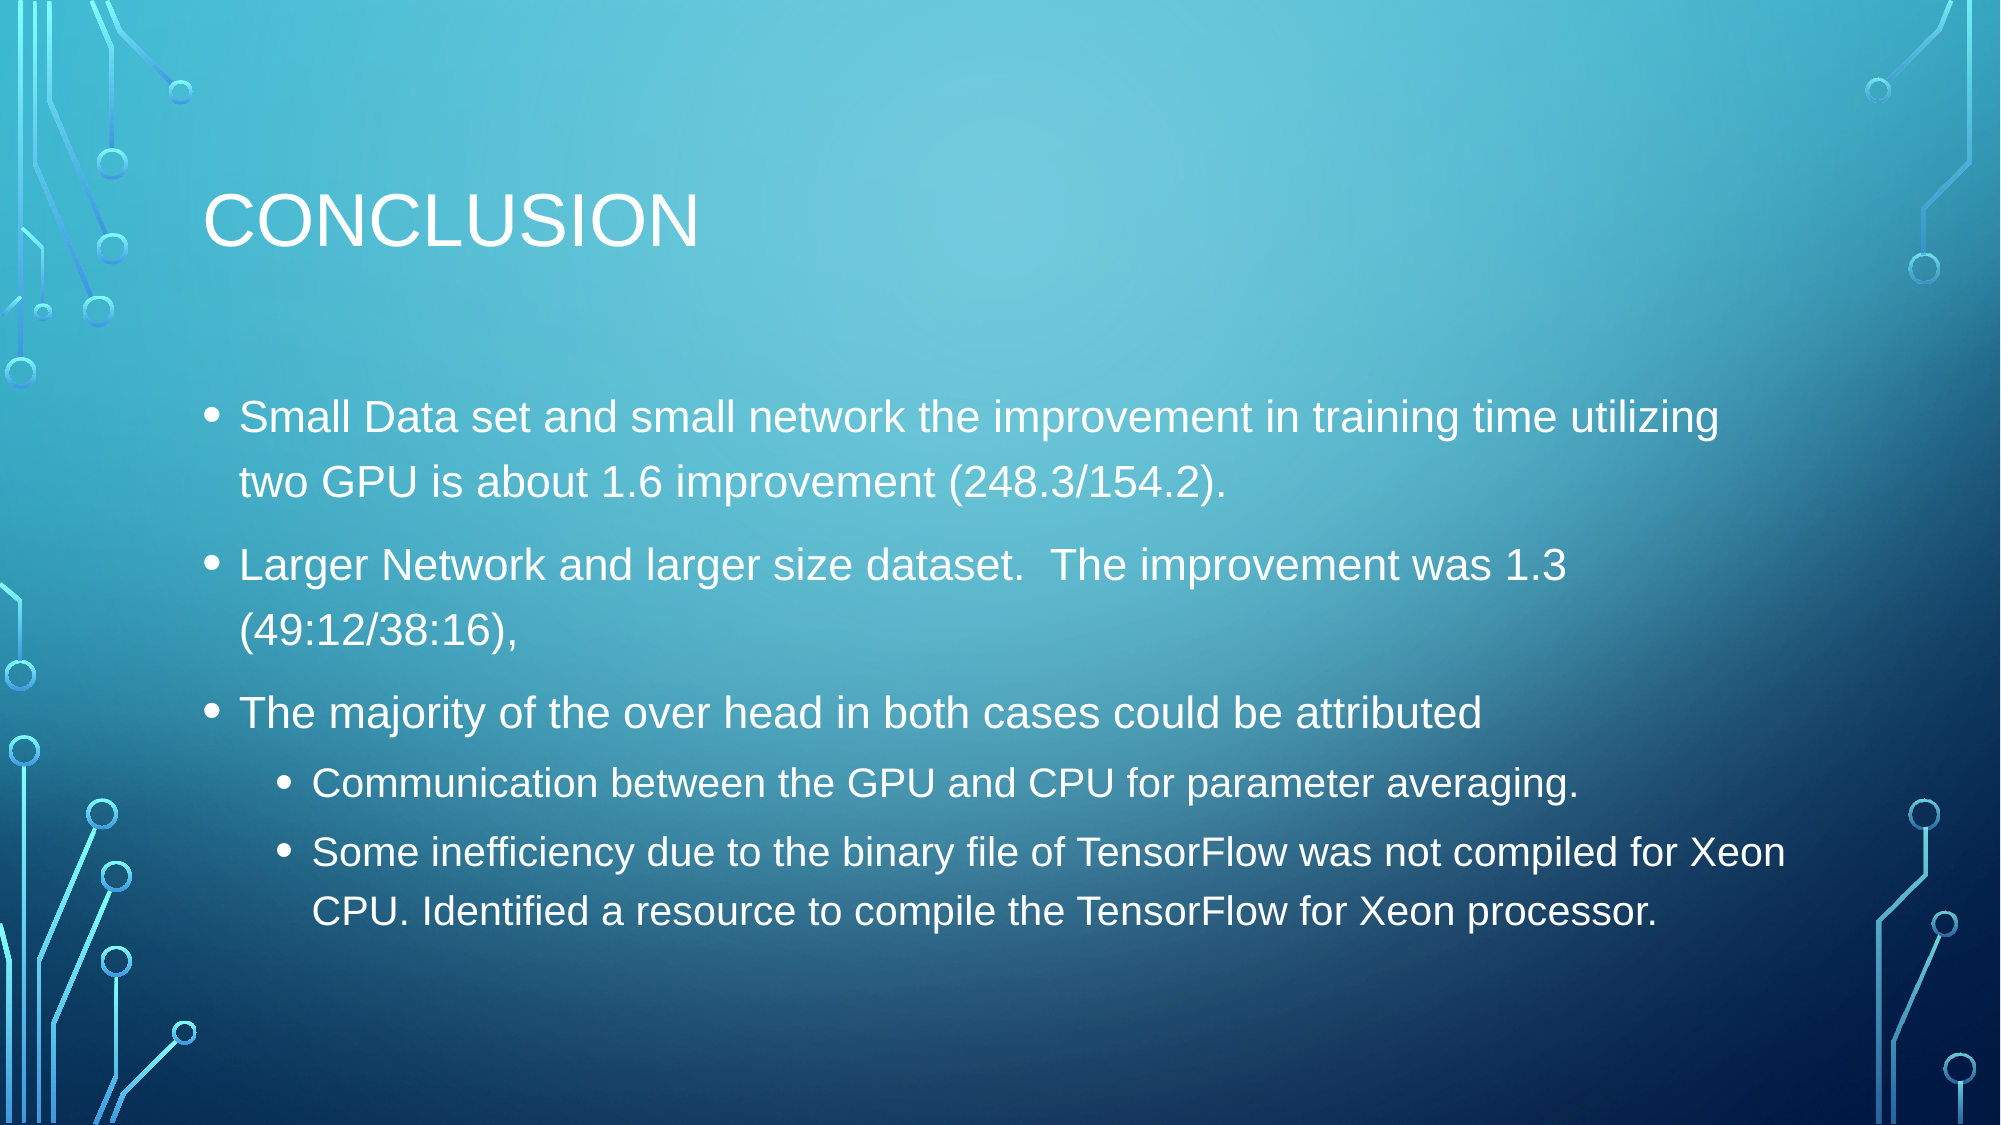

# Conclusion
Small Data set and small network the improvement in training time utilizing two GPU is about 1.6 improvement (248.3/154.2).
Larger Network and larger size dataset.  The improvement was 1.3 (49:12/38:16),
The majority of the over head in both cases could be attributed
Communication between the GPU and CPU for parameter averaging.
Some inefficiency due to the binary file of TensorFlow was not compiled for Xeon CPU. Identified a resource to compile the TensorFlow for Xeon processor.